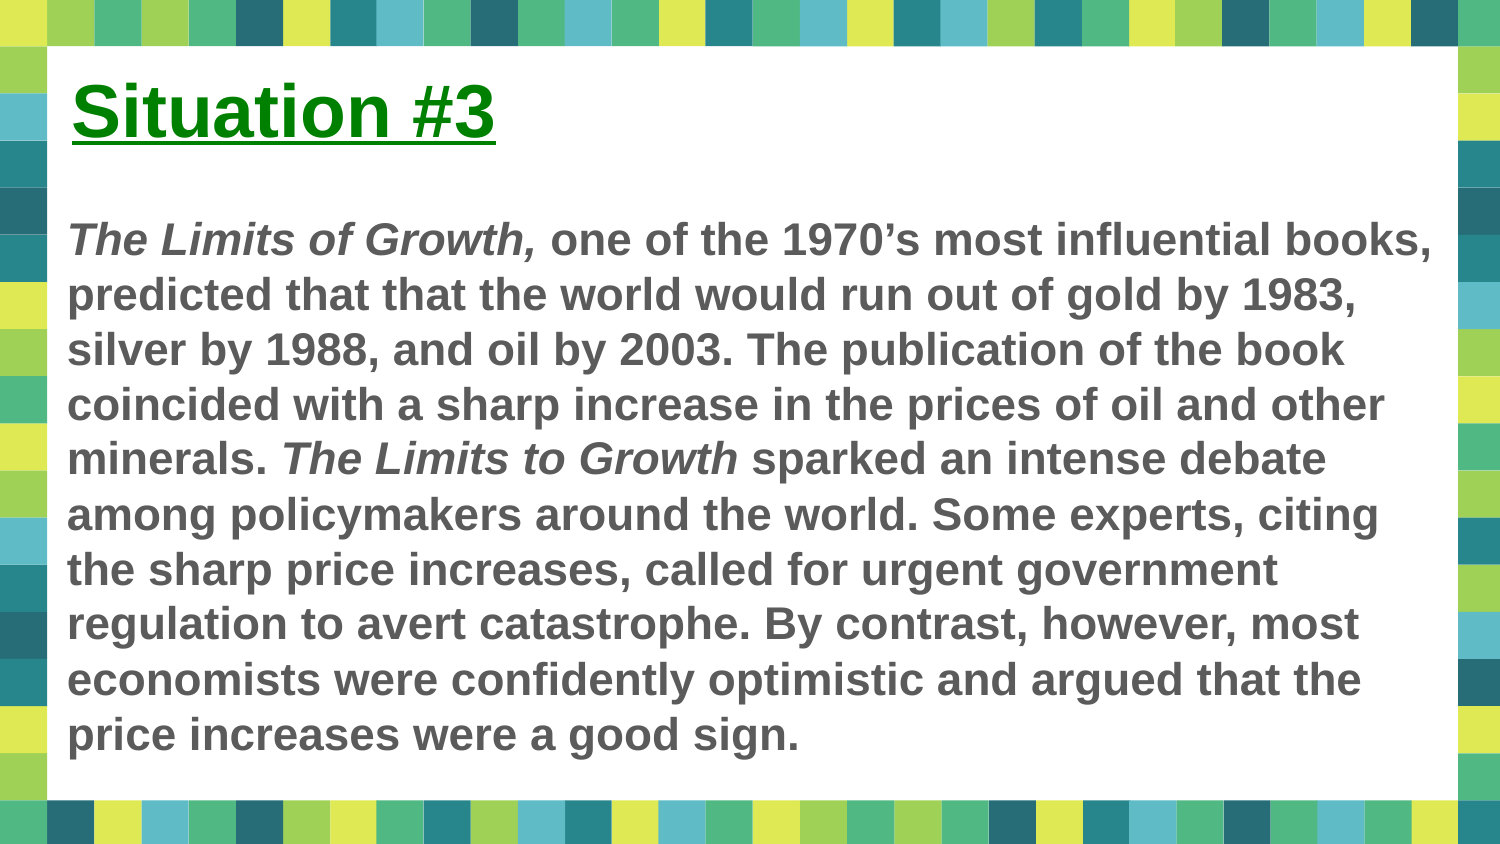

Situation #3
The Limits of Growth, one of the 1970’s most influential books, predicted that that the world would run out of gold by 1983, silver by 1988, and oil by 2003. The publication of the book coincided with a sharp increase in the prices of oil and other minerals. The Limits to Growth sparked an intense debate among policymakers around the world. Some experts, citing the sharp price increases, called for urgent government regulation to avert catastrophe. By contrast, however, most economists were confidently optimistic and argued that the price increases were a good sign.